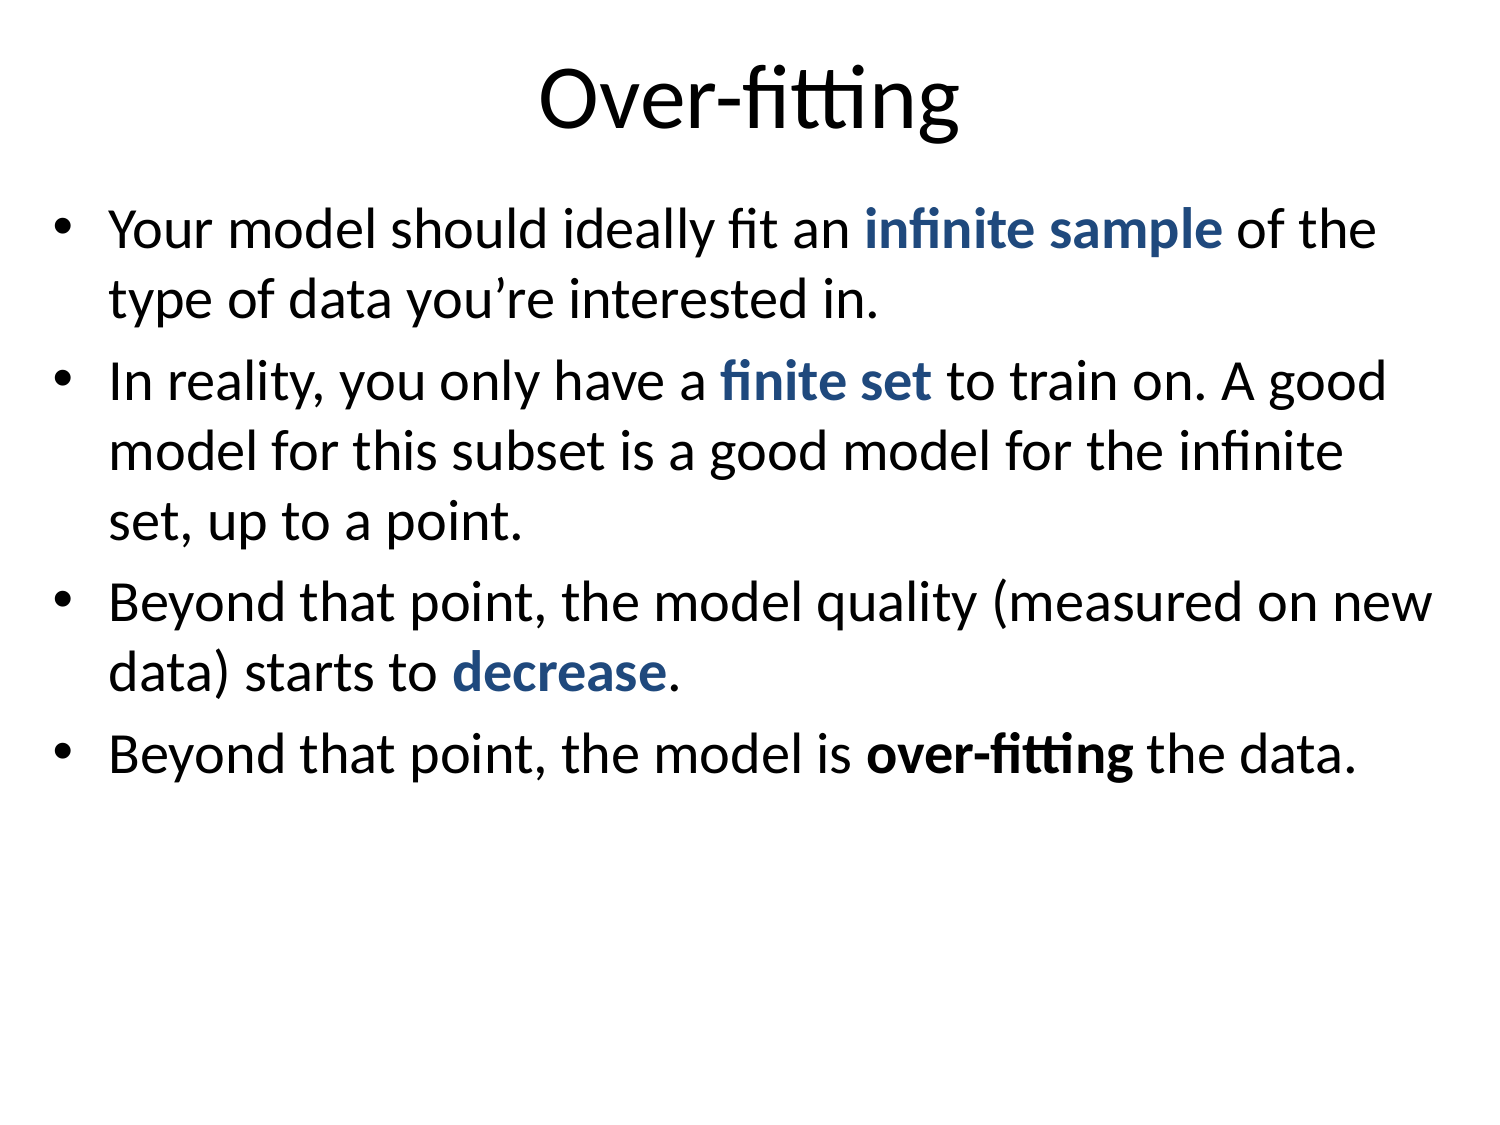

# Over-fitting
Your model should ideally fit an infinite sample of the type of data you’re interested in.
In reality, you only have a finite set to train on. A good model for this subset is a good model for the infinite set, up to a point.
Beyond that point, the model quality (measured on new data) starts to decrease.
Beyond that point, the model is over-fitting the data.